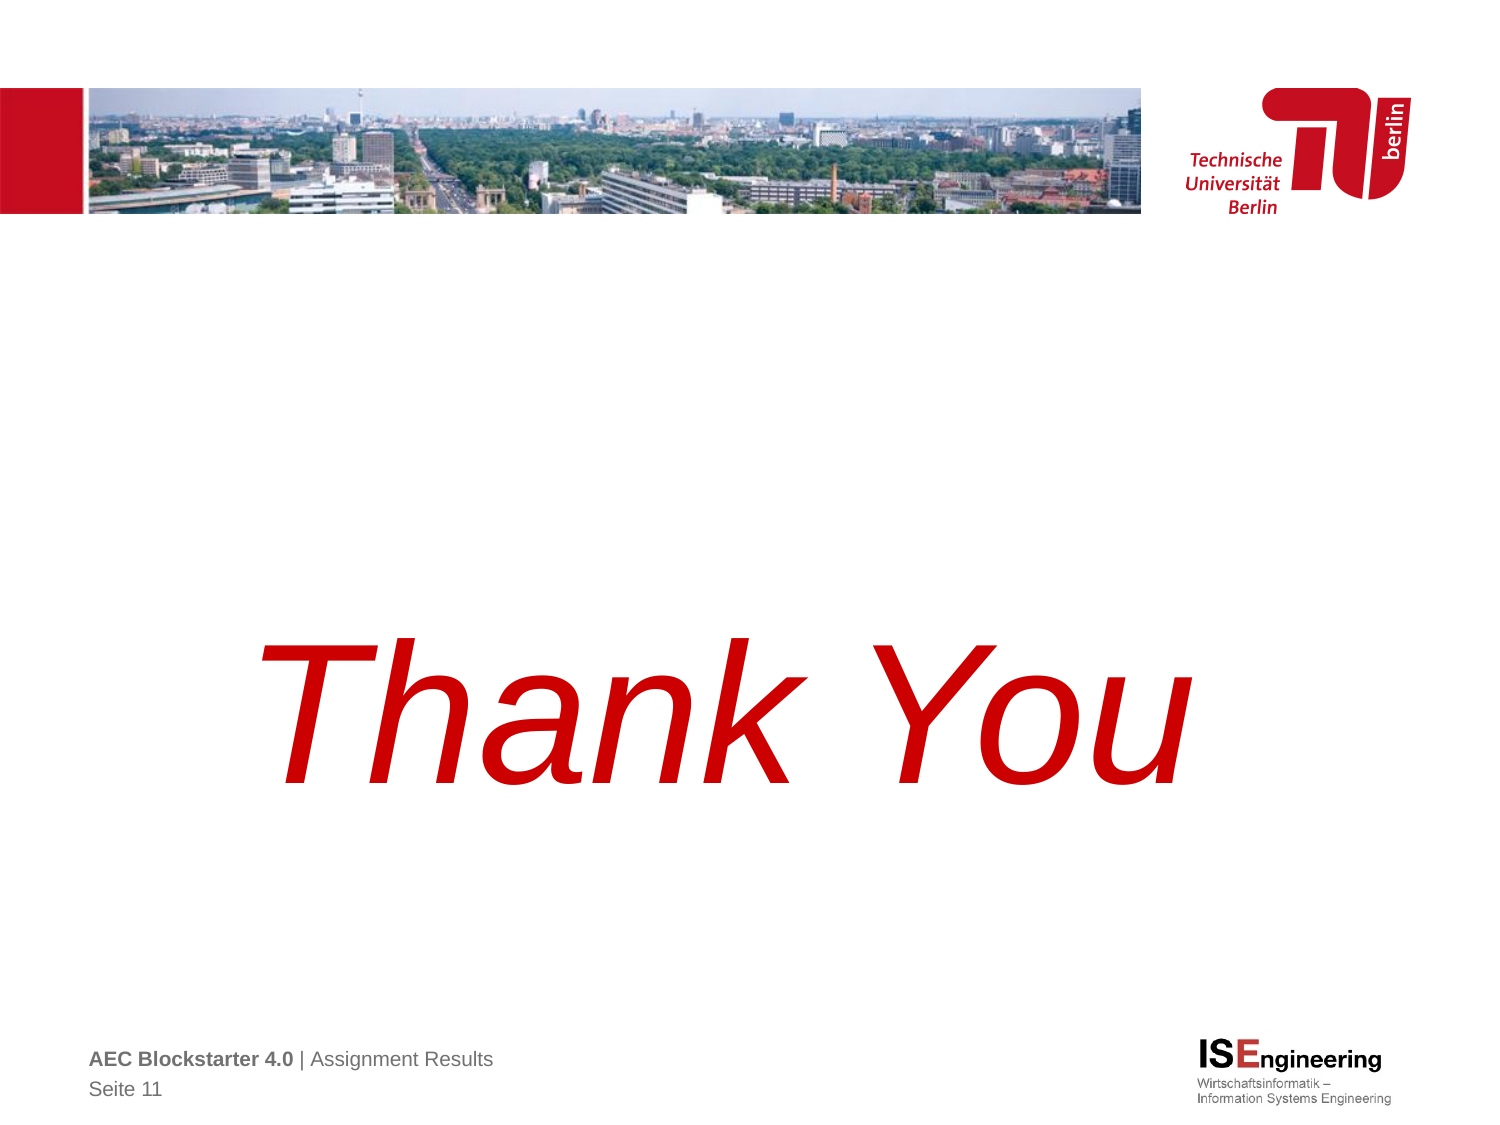

Thank You
AEC Blockstarter 4.0 | Assignment Results
Seite 11